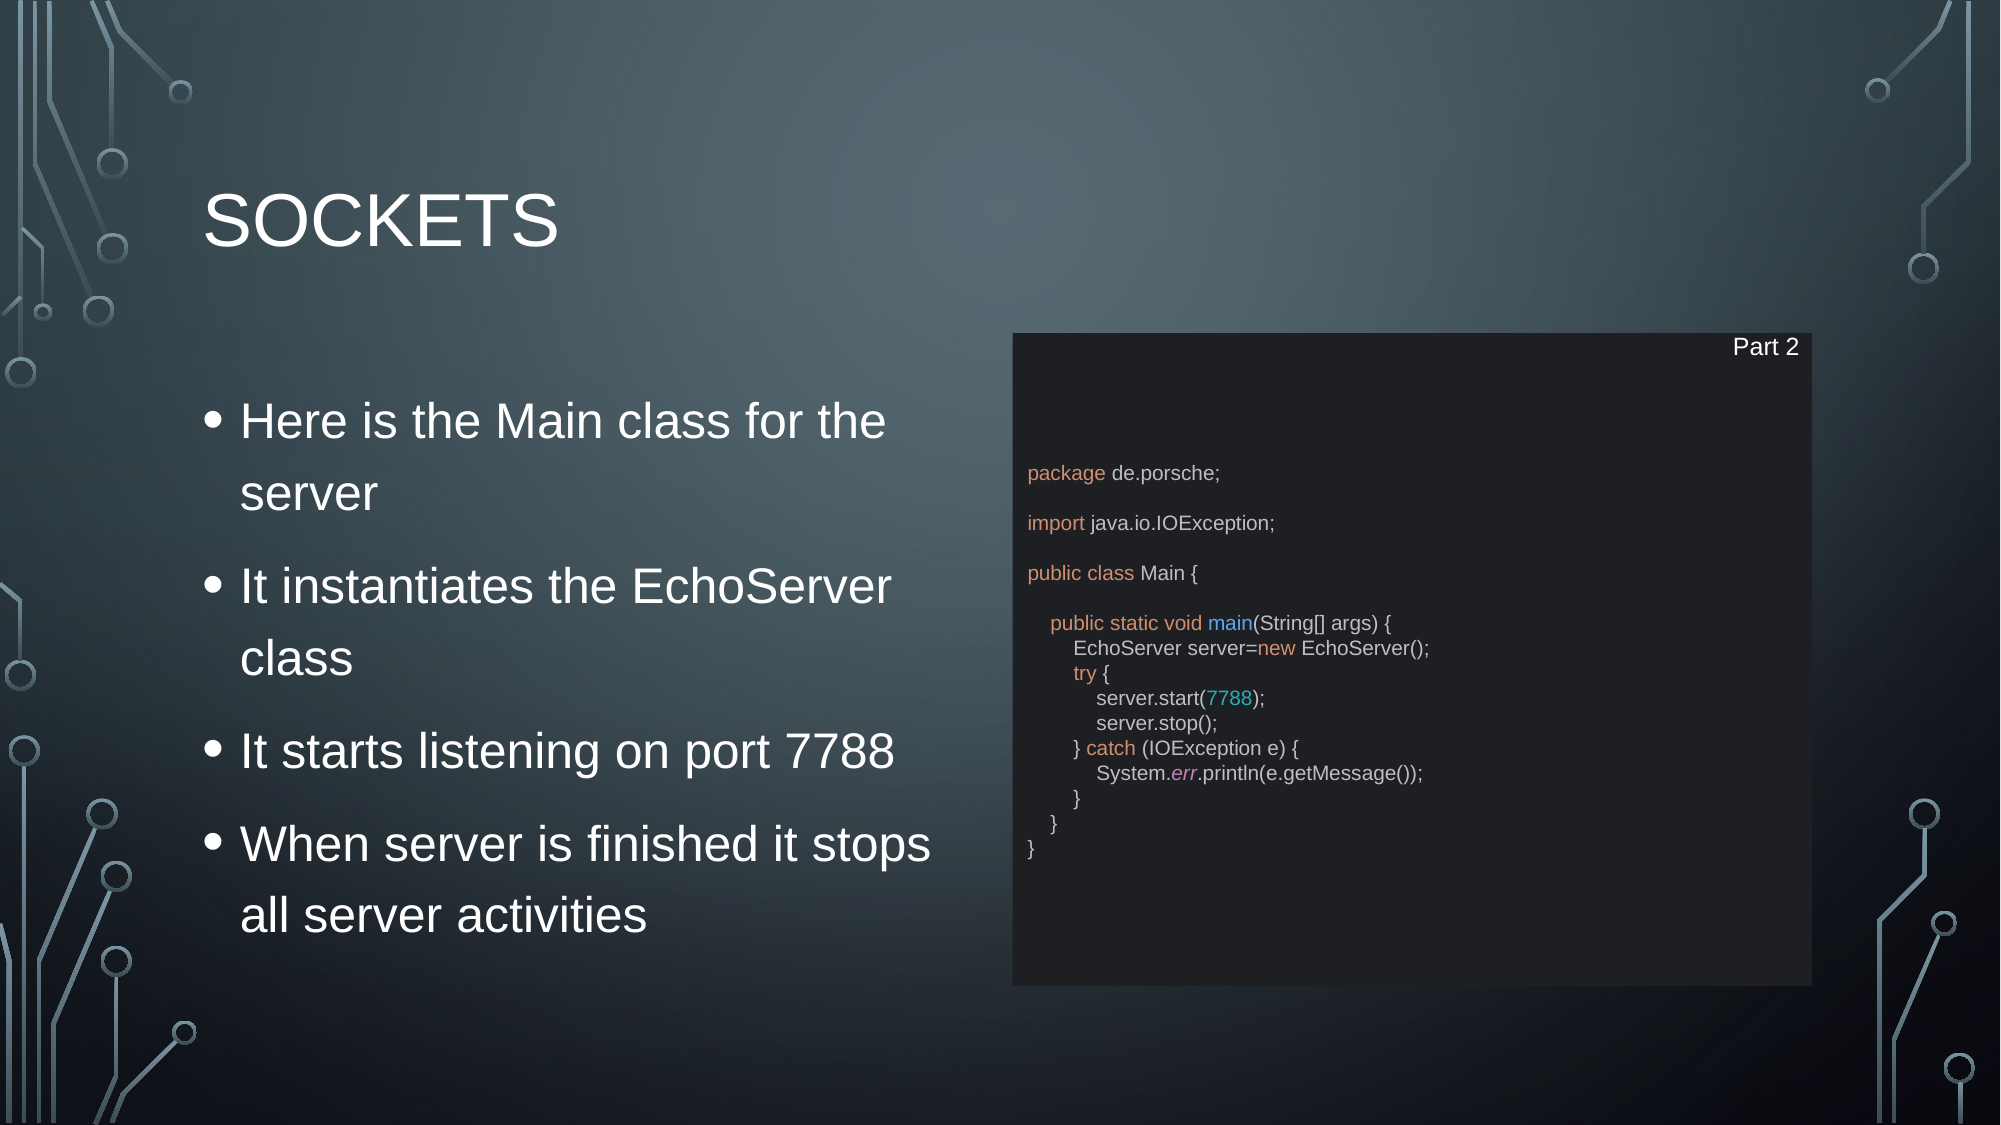

# Sockets
Part 2
Here is the Main class for the server
It instantiates the EchoServer class
It starts listening on port 7788
When server is finished it stops all server activities

package de.porsche;
import java.io.IOException;
public class Main {
    public static void main(String[] args) {
        EchoServer server=new EchoServer();
        try {
            server.start(7788);
            server.stop();
        } catch (IOException e) {
            System.err.println(e.getMessage());
        }
    }
}